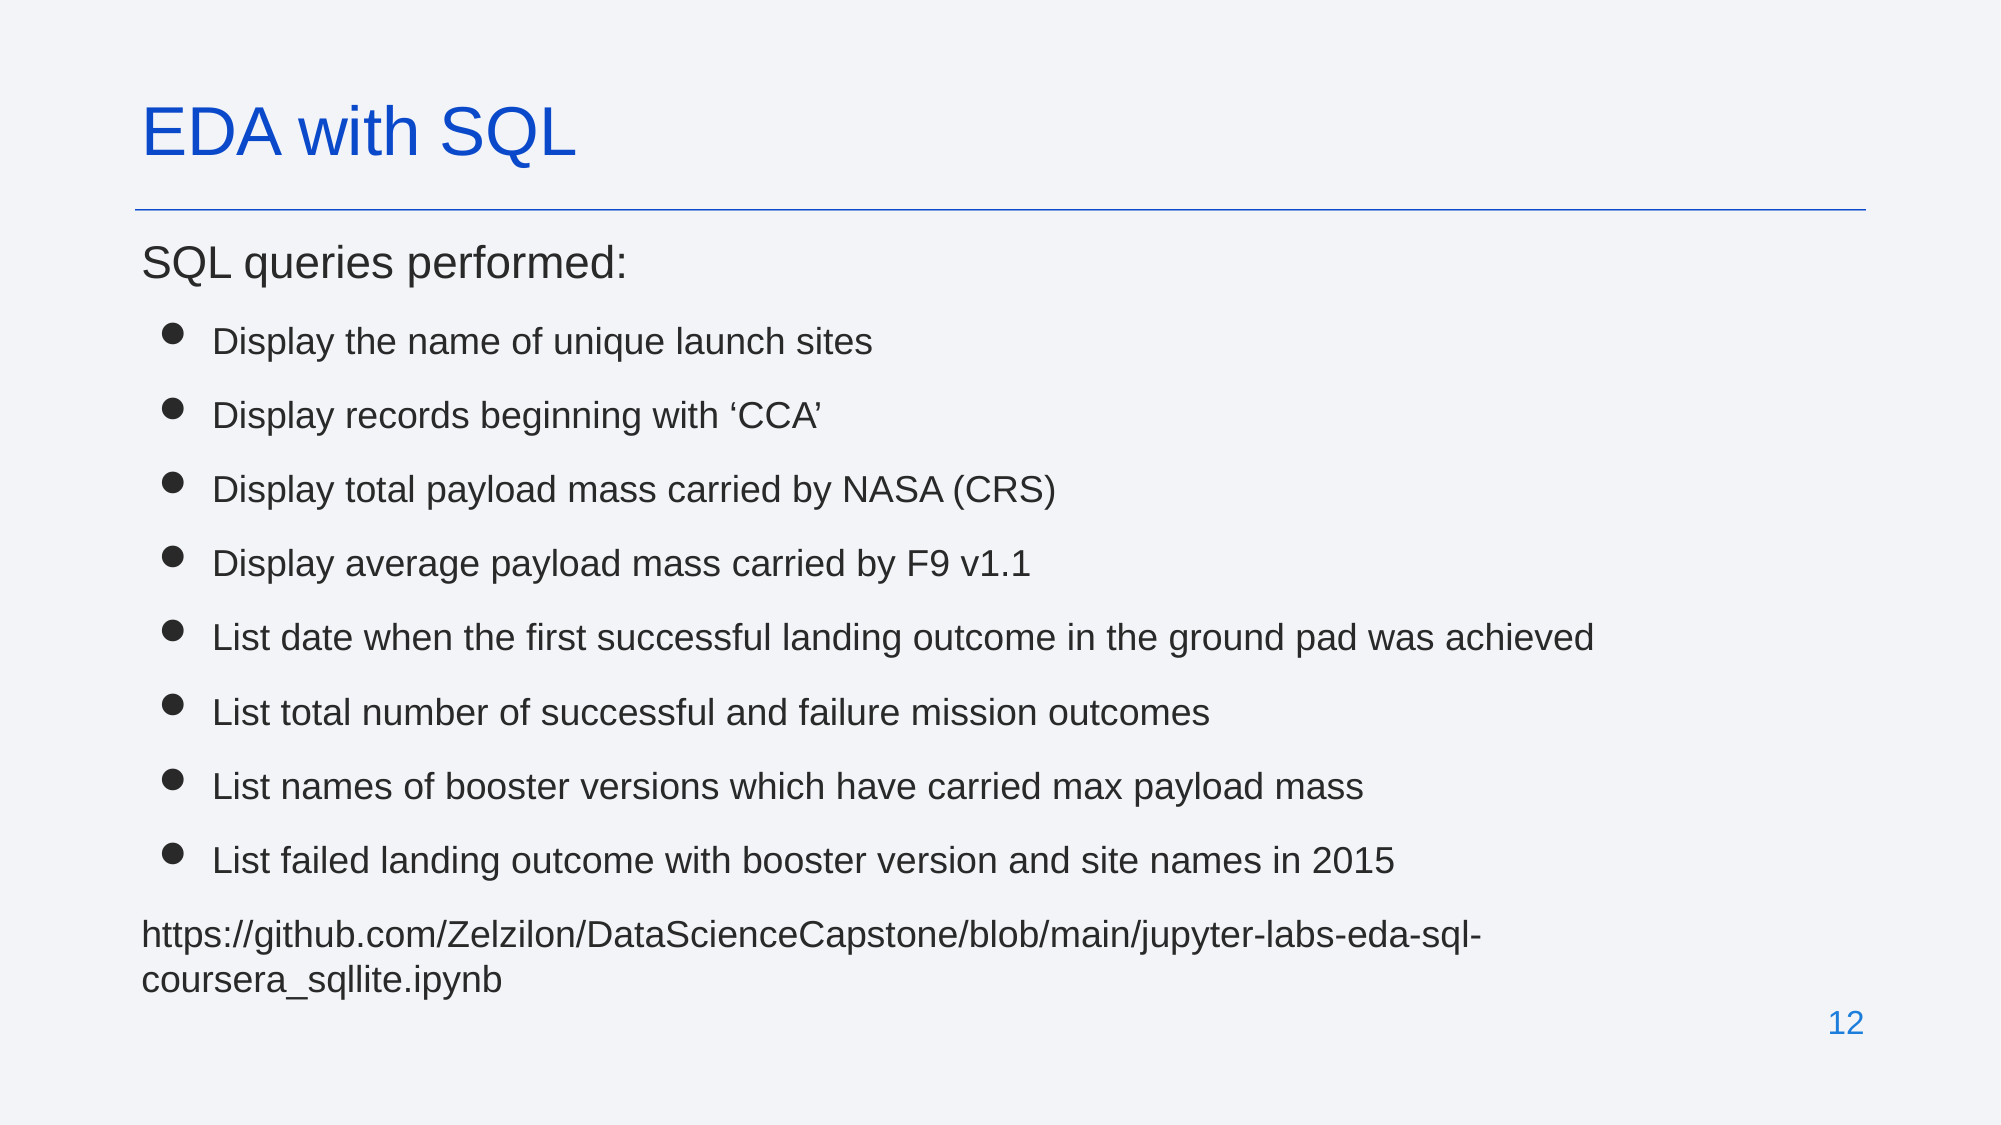

EDA with SQL
# SQL queries performed:
Display the name of unique launch sites
Display records beginning with ‘CCA’
Display total payload mass carried by NASA (CRS)
Display average payload mass carried by F9 v1.1
List date when the first successful landing outcome in the ground pad was achieved
List total number of successful and failure mission outcomes
List names of booster versions which have carried max payload mass
List failed landing outcome with booster version and site names in 2015
https://github.com/Zelzilon/DataScienceCapstone/blob/main/jupyter-labs-eda-sql-coursera_sqllite.ipynb

12